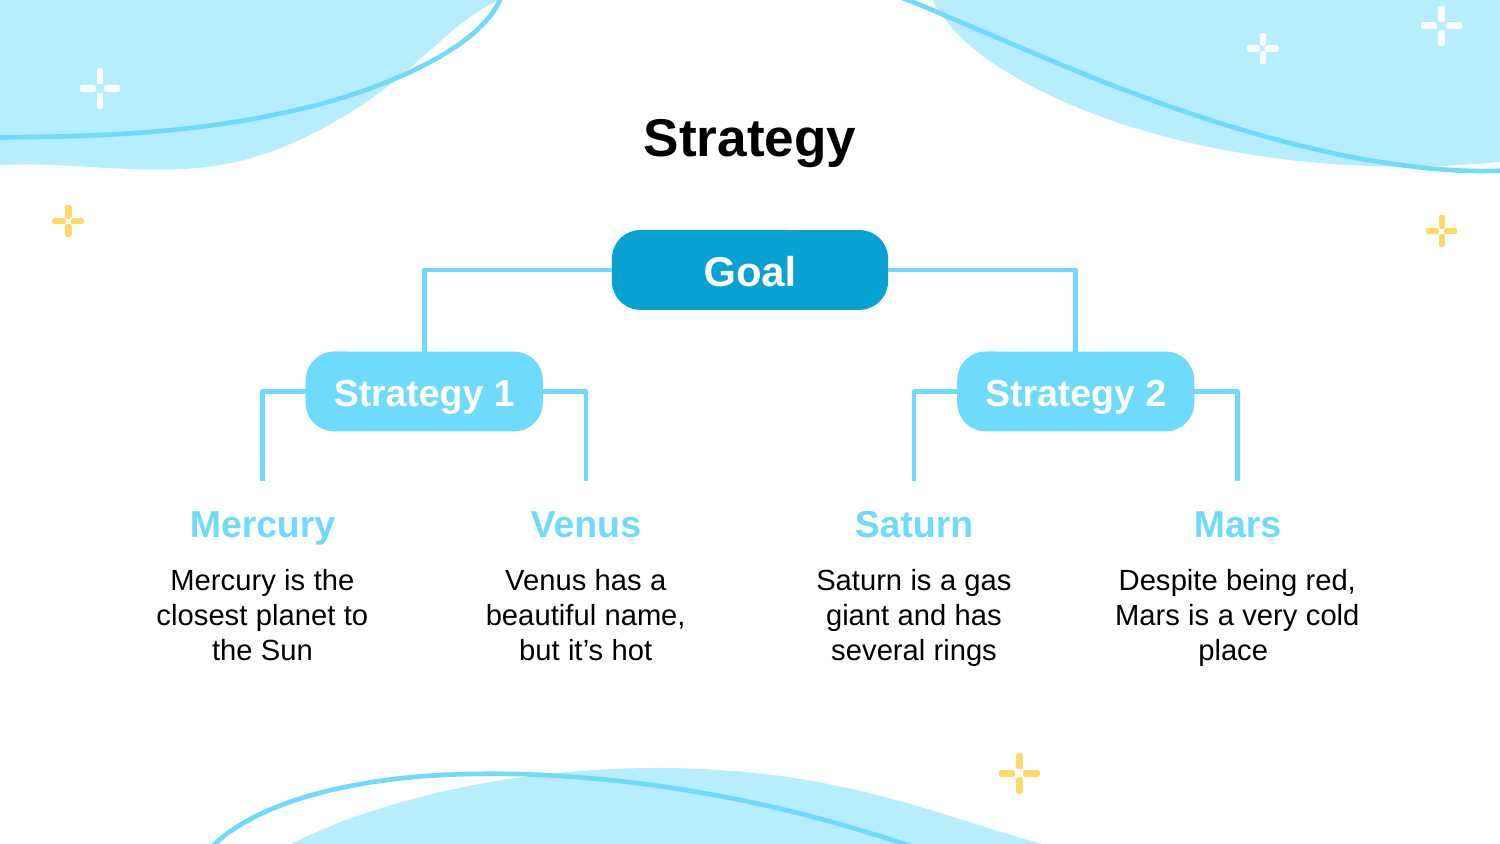

# Strategy

Goal
Strategy 1
Strategy 2
Mercury
Venus
Saturn
Mars
Mercury is the closest planet to the Sun
Venus has a beautiful name, but it’s hot
Saturn is a gas giant and has several rings

Despite being red, Mars is a very cold place